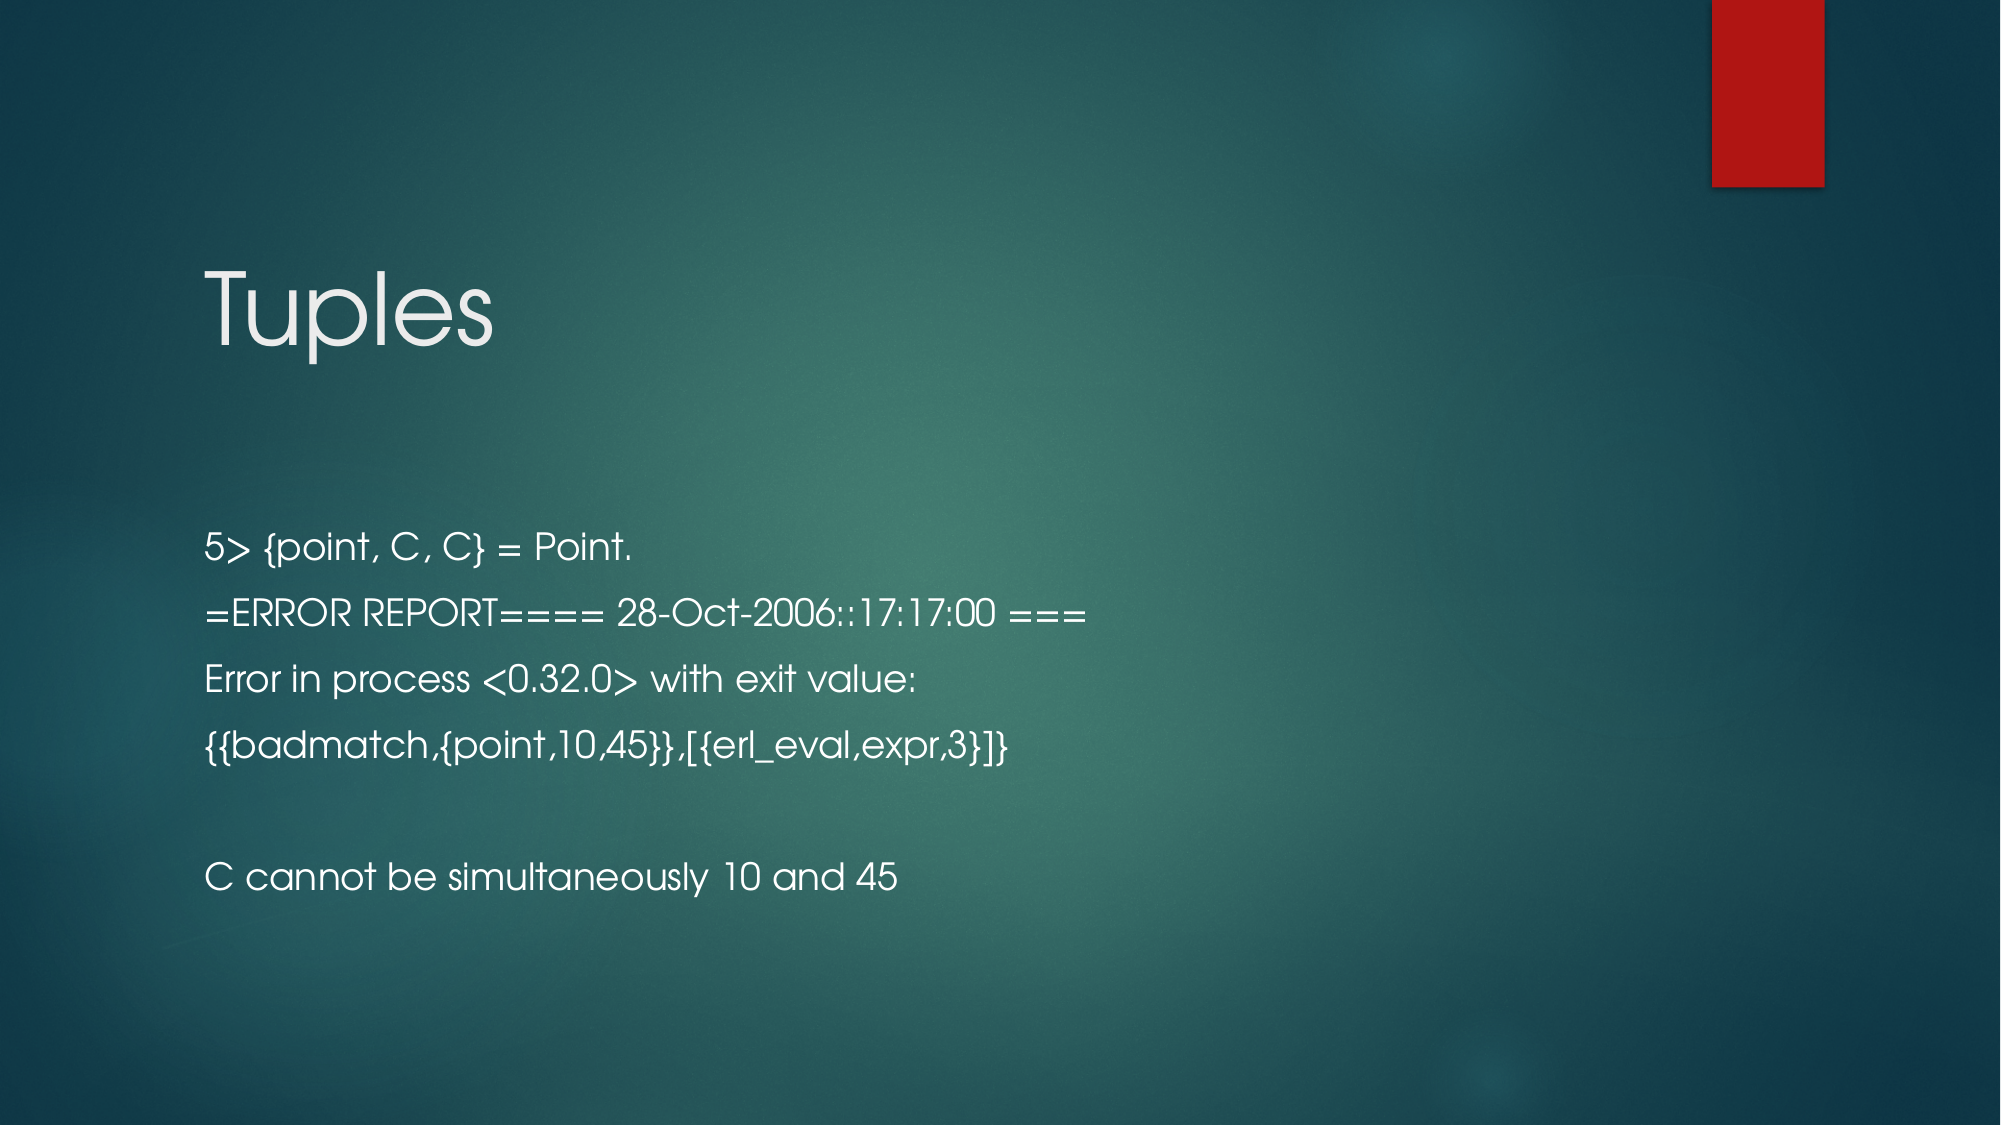

# Tuples
5> {point, C, C} = Point.
=ERROR REPORT==== 28-Oct-2006::17:17:00 ===
Error in process <0.32.0> with exit value:
{{badmatch,{point,10,45}},[{erl_eval,expr,3}]}

C cannot be simultaneously 10 and 45